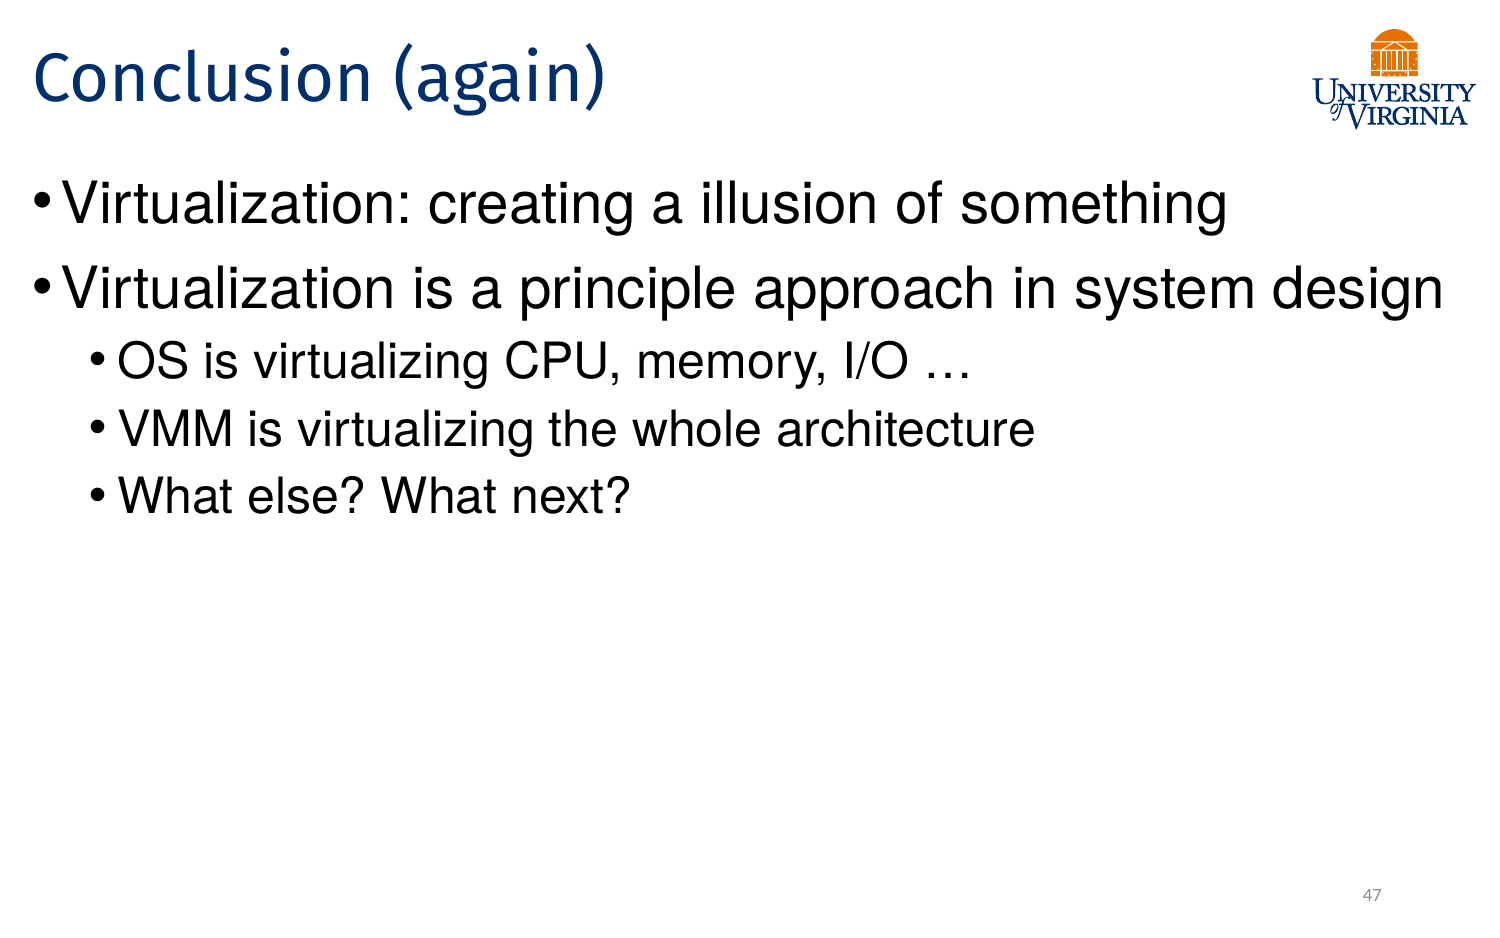

# Conclusion (again)
Virtualization: creating a illusion of something
Virtualization is a principle approach in system design
OS is virtualizing CPU, memory, I/O …
VMM is virtualizing the whole architecture
What else? What next?

47